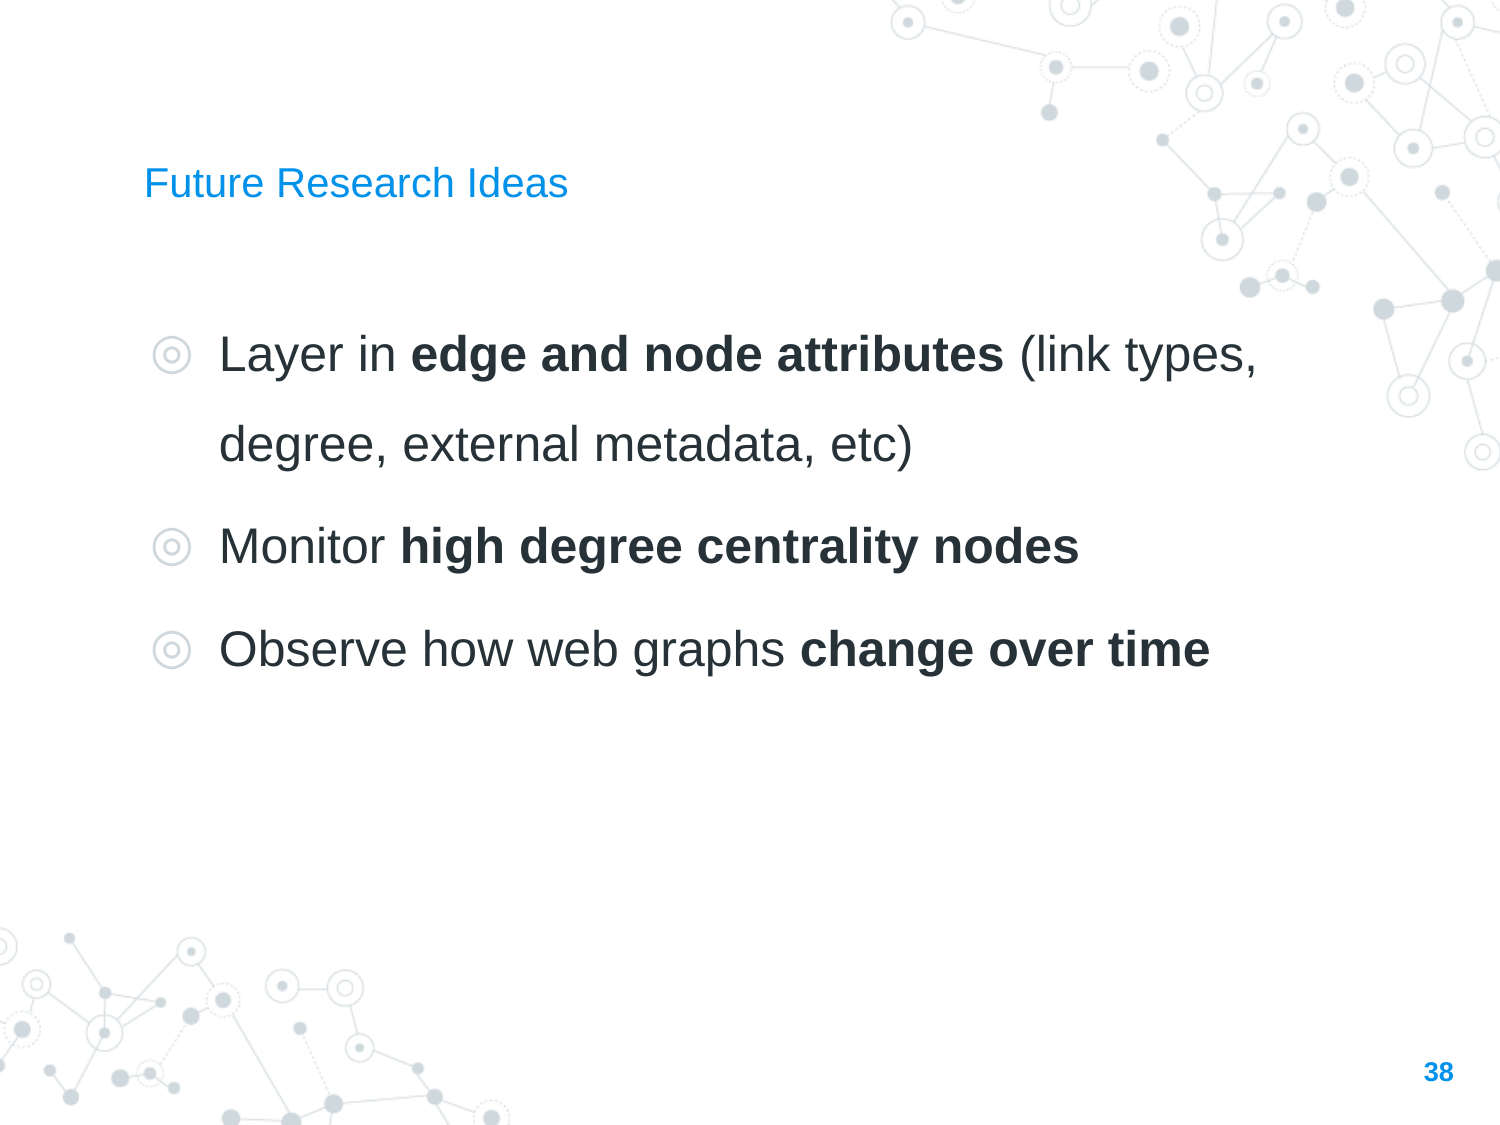

# Future Research Ideas
Layer in edge and node attributes (link types, degree, external metadata, etc)
Monitor high degree centrality nodes
Observe how web graphs change over time

38